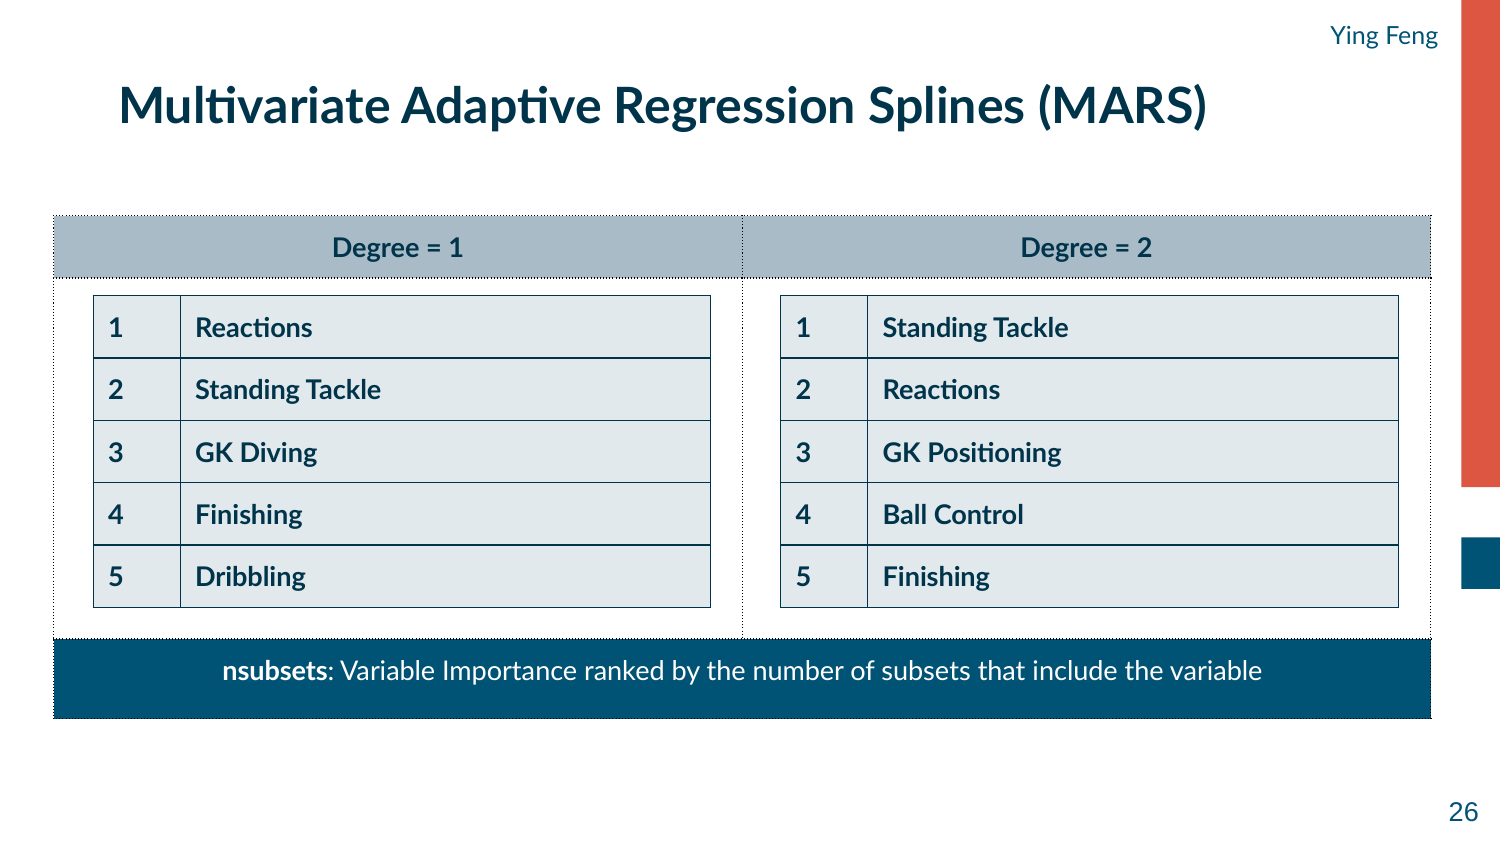

Ying Feng
# Multivariate Adaptive Regression Splines (MARS)
| Degree = 1 | Degree = 2 |
| --- | --- |
|  |  |
| nsubsets: Variable Importance ranked by the number of subsets that include the variable |  |
| 1 | Reactions |
| --- | --- |
| 2 | Standing Tackle |
| 3 | GK Diving |
| 4 | Finishing |
| 5 | Dribbling |
| 1 | Standing Tackle |
| --- | --- |
| 2 | Reactions |
| 3 | GK Positioning |
| 4 | Ball Control |
| 5 | Finishing |
26